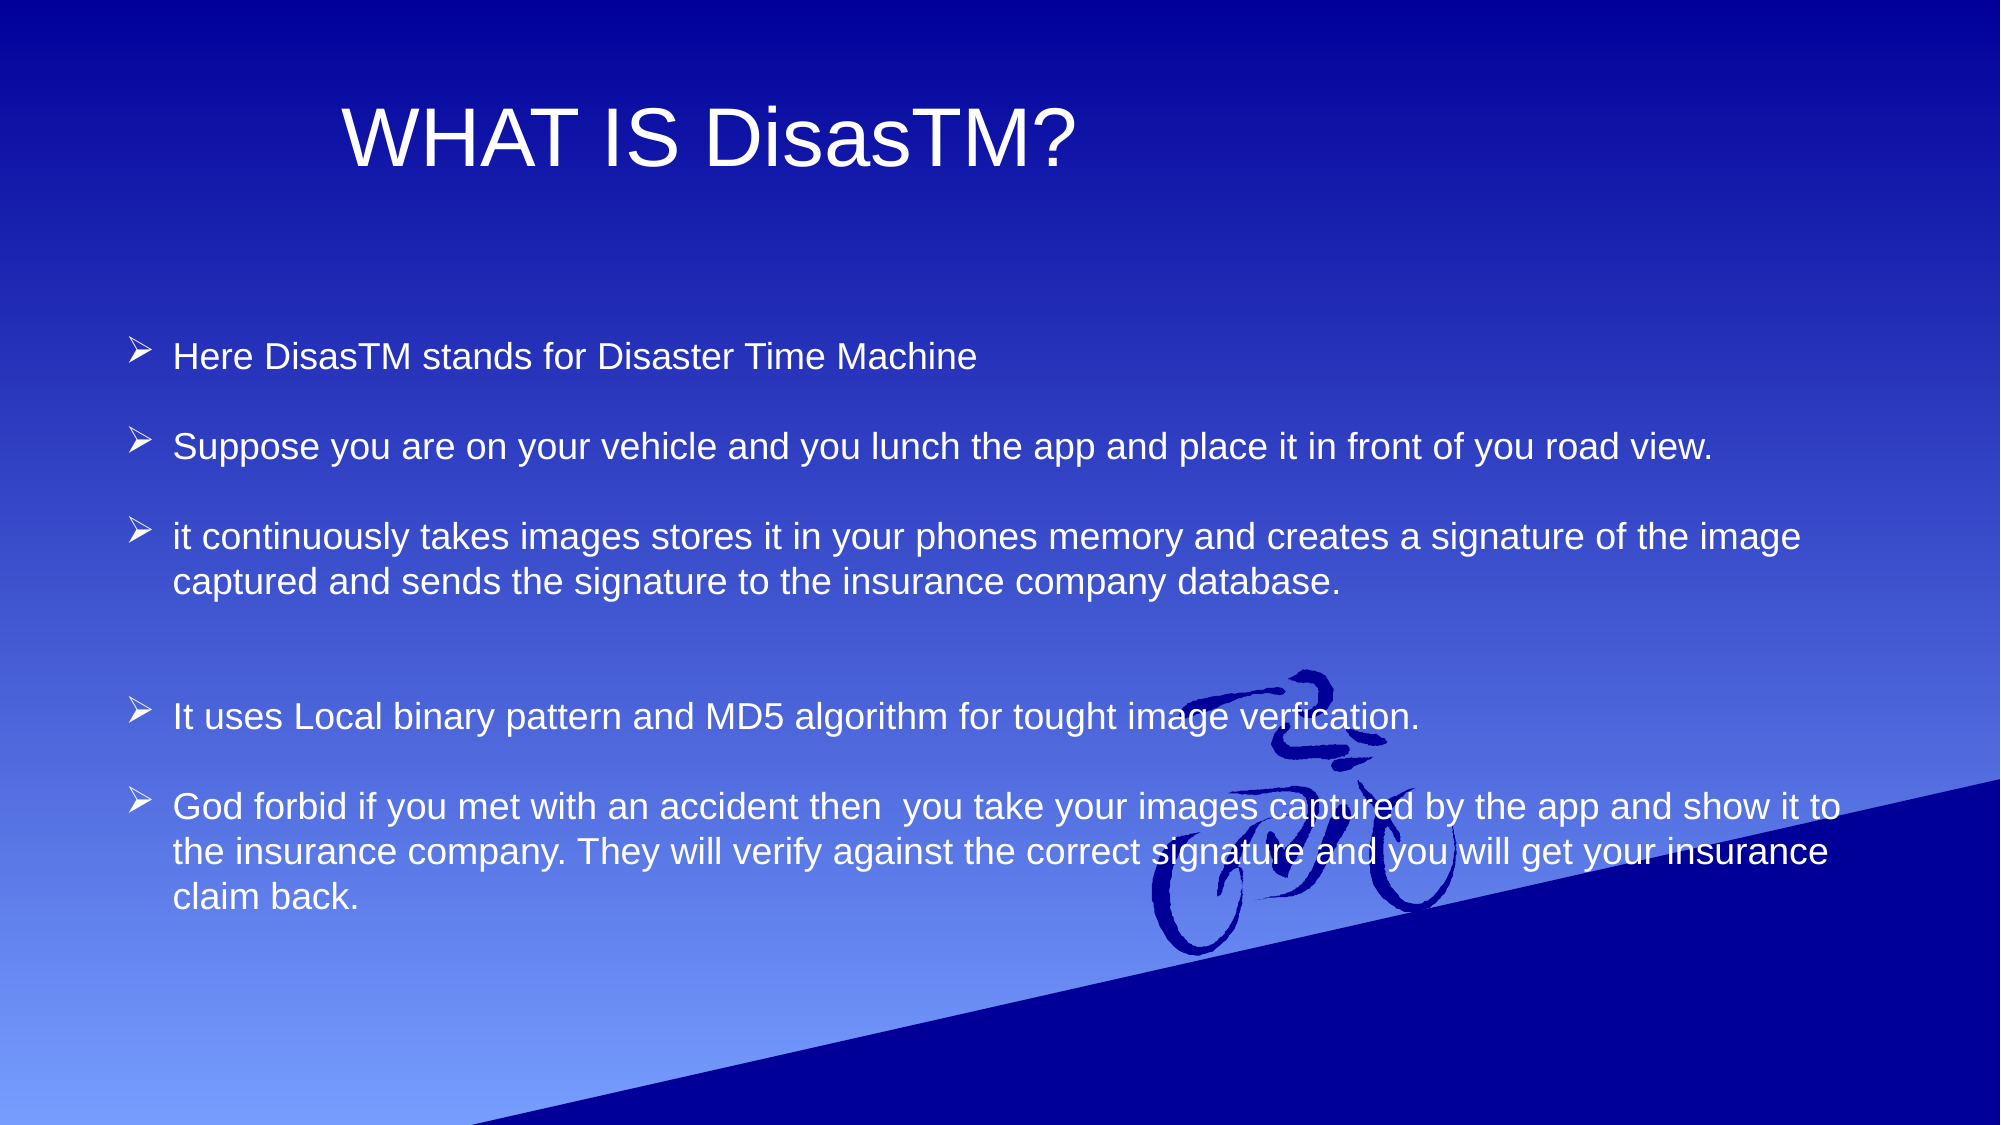

WHAT IS DisasTM?

Here DisasTM stands for Disaster Time Machine

Suppose you are on your vehicle and you lunch the app and place it in front of you road view.

it continuously takes images stores it in your phones memory and creates a signature of the image captured and sends the signature to the insurance company database.

It uses Local binary pattern and MD5 algorithm for tought image verfication.

God forbid if you met with an accident then  you take your images captured by the app and show it to the insurance company. They will verify against the correct signature and you will get your insurance claim back.